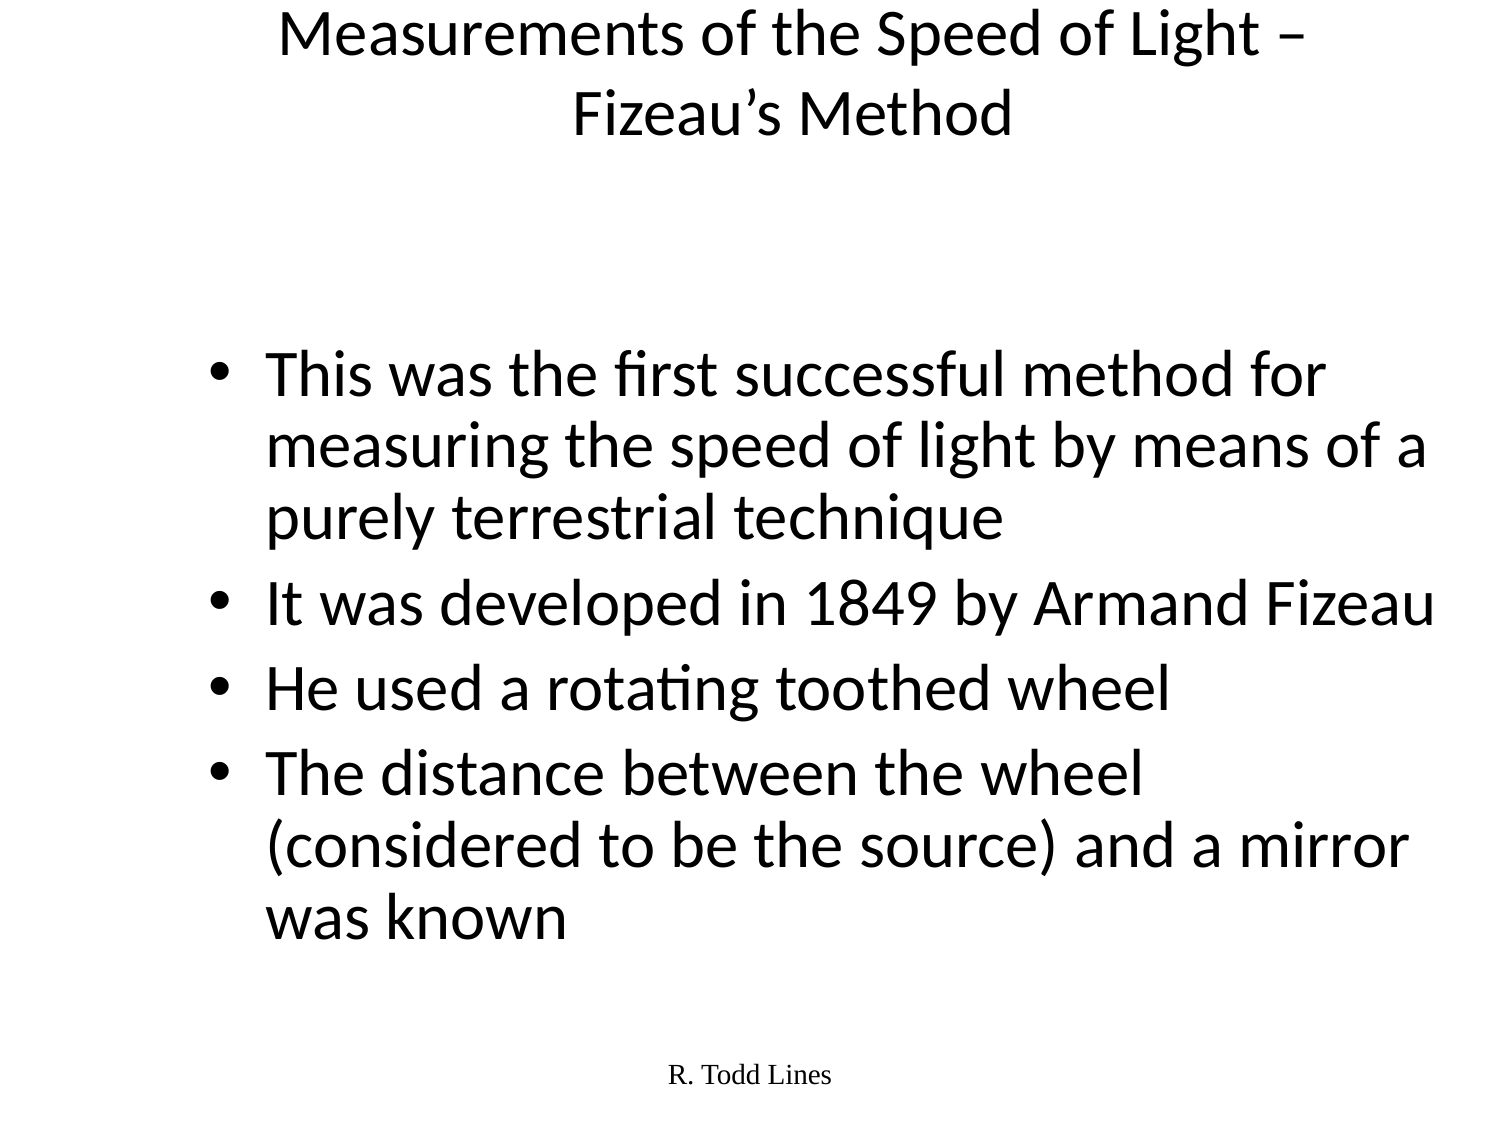

# Measurements of the Speed of Light – Fizeau’s Method
This was the first successful method for measuring the speed of light by means of a purely terrestrial technique
It was developed in 1849 by Armand Fizeau
He used a rotating toothed wheel
The distance between the wheel (considered to be the source) and a mirror was known
R. Todd Lines